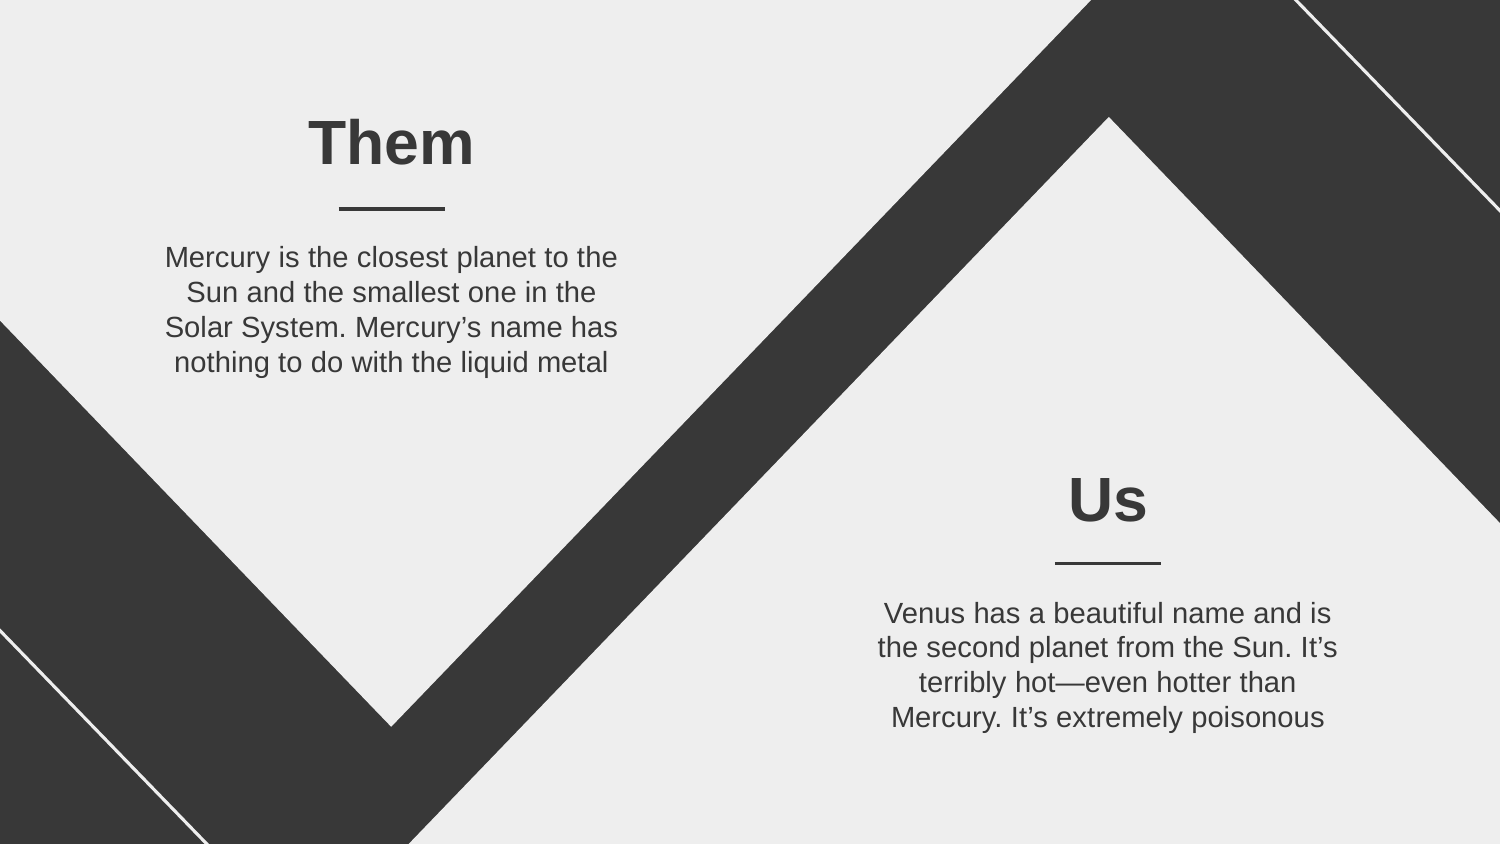

Them
Mercury is the closest planet to the
Sun and the smallest one in the
Solar System. Mercury’s name has nothing to do with the liquid metal
# Us
Venus has a beautiful name and is
the second planet from the Sun. It’s
terribly hot—even hotter than
Mercury. It’s extremely poisonous